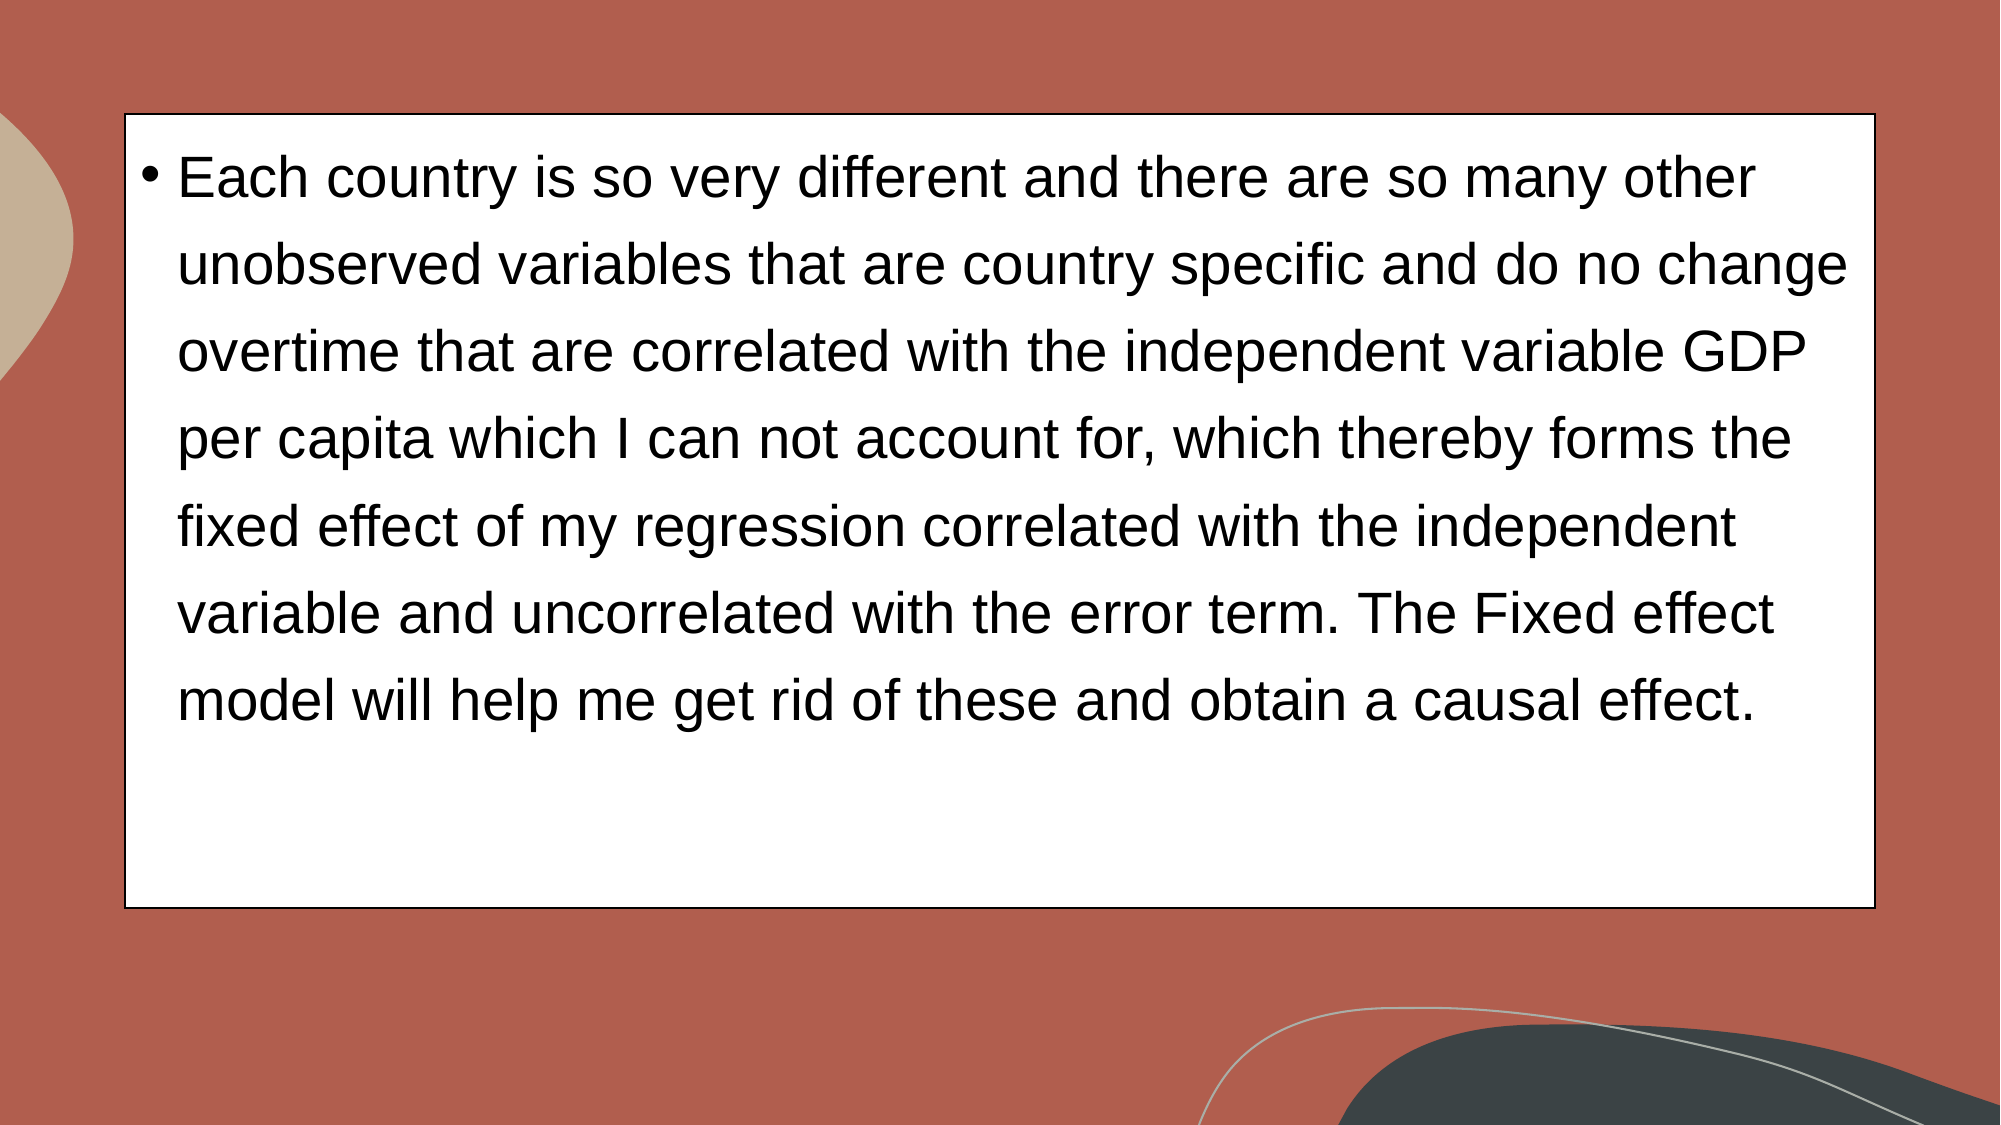

Each country is so very different and there are so many other unobserved variables that are country specific and do no change overtime that are correlated with the independent variable GDP per capita which I can not account for, which thereby forms the fixed effect of my regression correlated with the independent variable and uncorrelated with the error term. The Fixed effect model will help me get rid of these and obtain a causal effect.